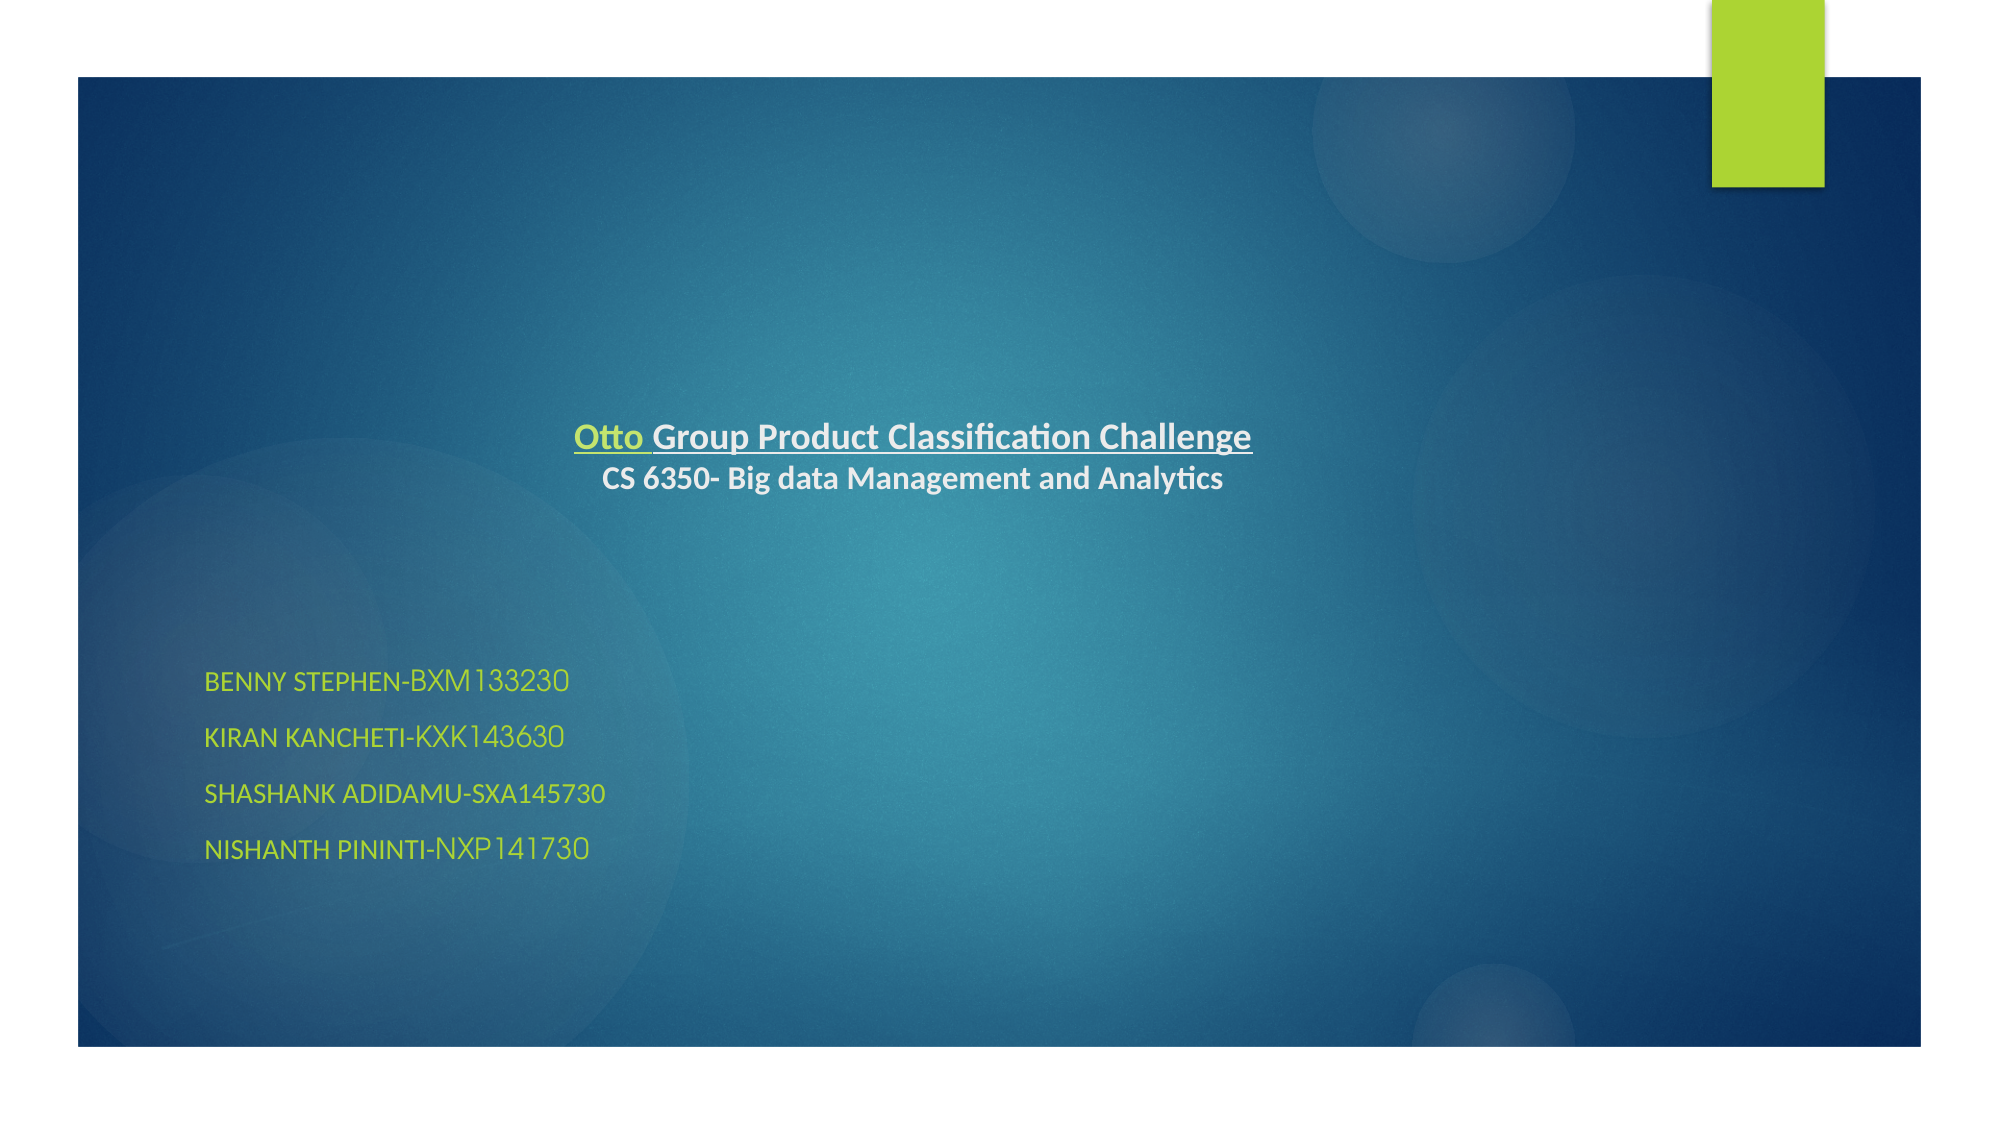

# Otto Group Product Classification Challenge CS 6350- Big data Management and Analytics
Benny Stephen-bxm133230
Kiran kancheti-Kxk143630
Shashank adidamu-sxa145730
Nishanth Pininti-nxp141730